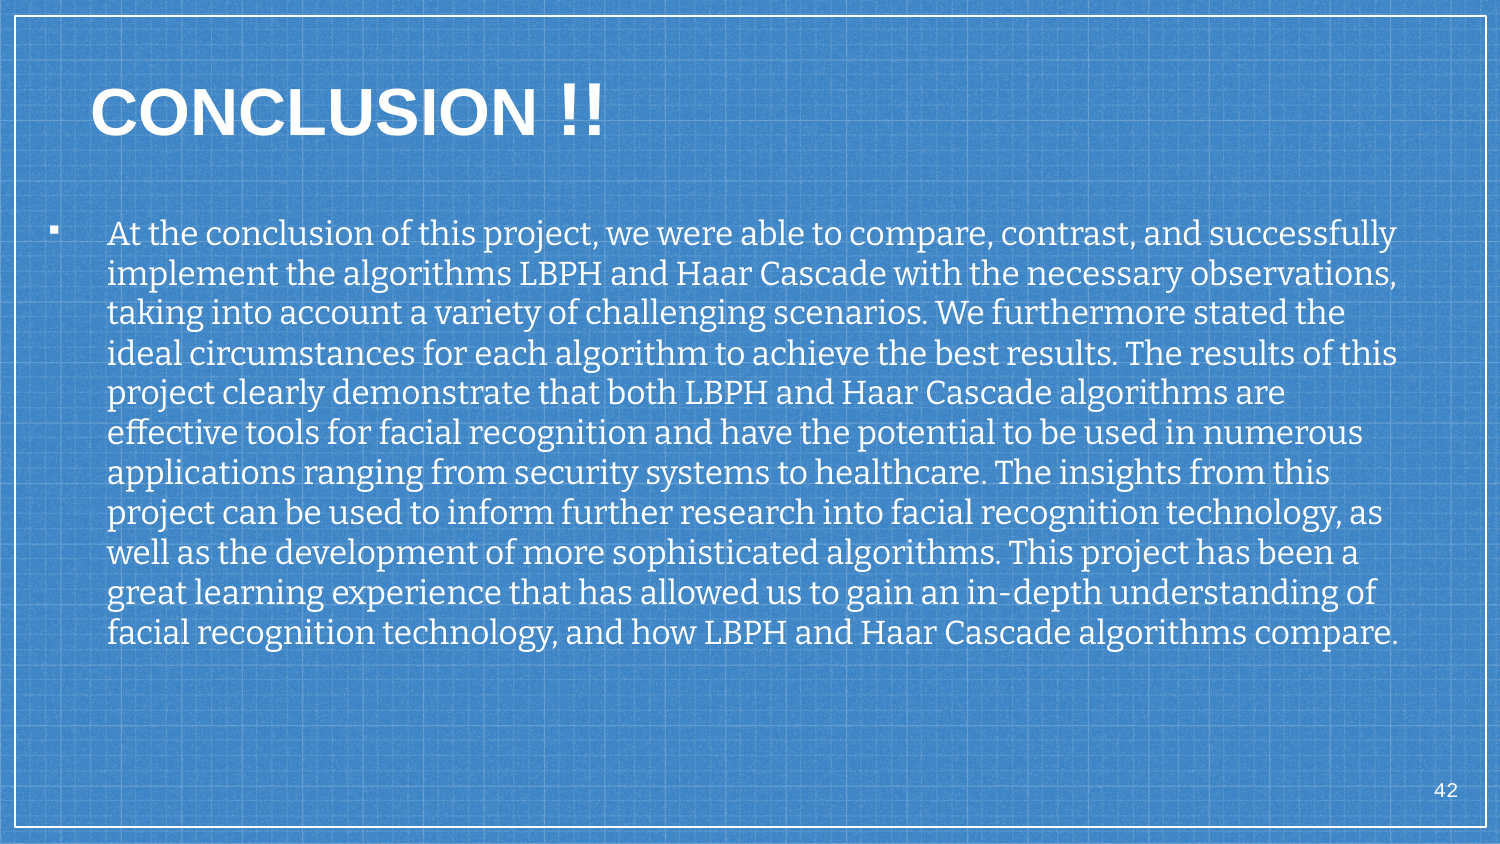

# CONCLUSION !!
At the conclusion of this project, we were able to compare, contrast, and successfully implement the algorithms LBPH and Haar Cascade with the necessary observations, taking into account a variety of challenging scenarios. We furthermore stated the ideal circumstances for each algorithm to achieve the best results. The results of this project clearly demonstrate that both LBPH and Haar Cascade algorithms are effective tools for facial recognition and have the potential to be used in numerous applications ranging from security systems to healthcare. The insights from this project can be used to inform further research into facial recognition technology, as well as the development of more sophisticated algorithms. This project has been a great learning experience that has allowed us to gain an in-depth understanding of facial recognition technology, and how LBPH and Haar Cascade algorithms compare.
42